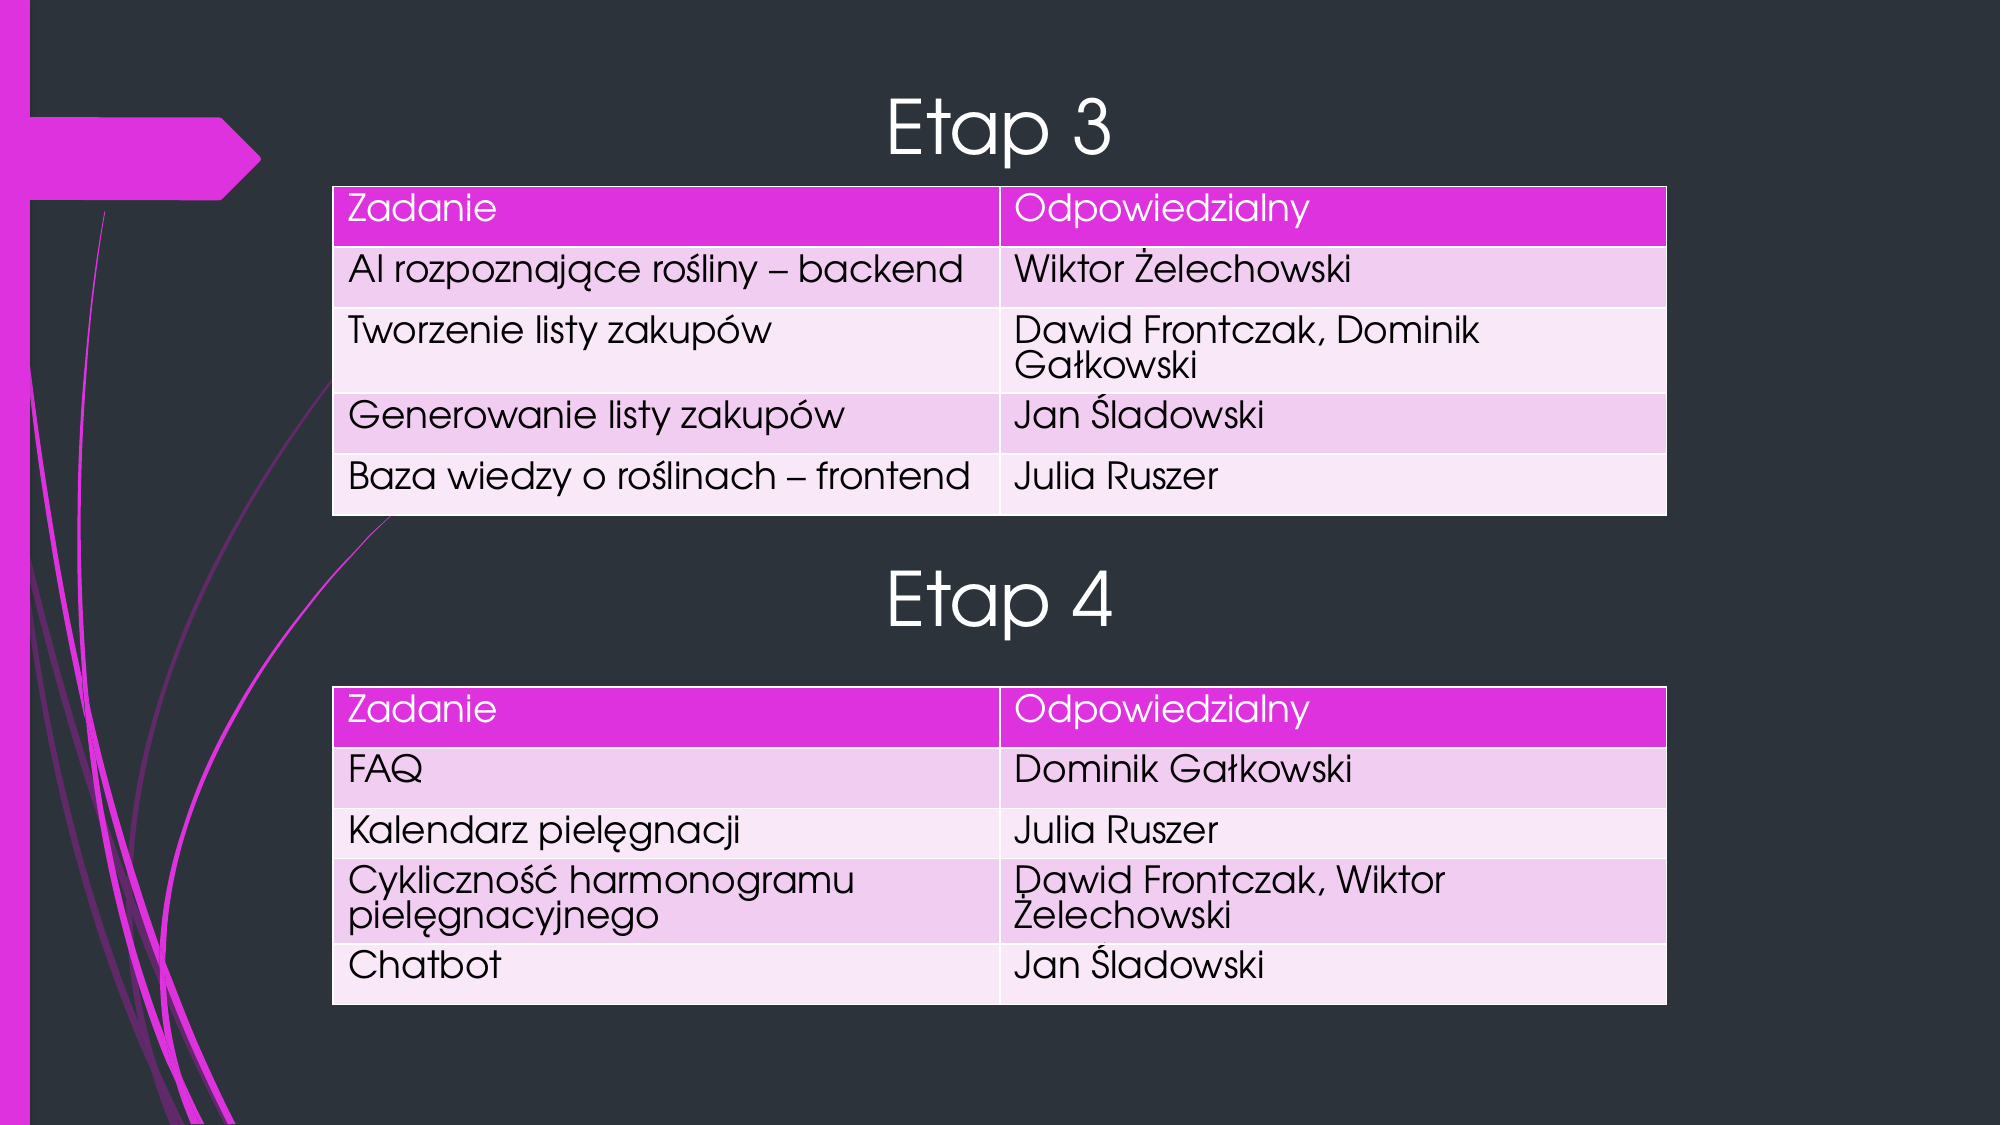

# Etap 3
| Zadanie | Odpowiedzialny |
| --- | --- |
| AI rozpoznające rośliny – backend | Wiktor Żelechowski |
| Tworzenie listy zakupów | Dawid Frontczak, Dominik Gałkowski |
| Generowanie listy zakupów | Jan Śladowski |
| Baza wiedzy o roślinach – frontend | Julia Ruszer |
Etap 4
| Zadanie | Odpowiedzialny |
| --- | --- |
| FAQ | Dominik Gałkowski |
| Kalendarz pielęgnacji | Julia Ruszer |
| Cykliczność harmonogramu pielęgnacyjnego | Dawid Frontczak, Wiktor Żelechowski |
| Chatbot | Jan Śladowski |